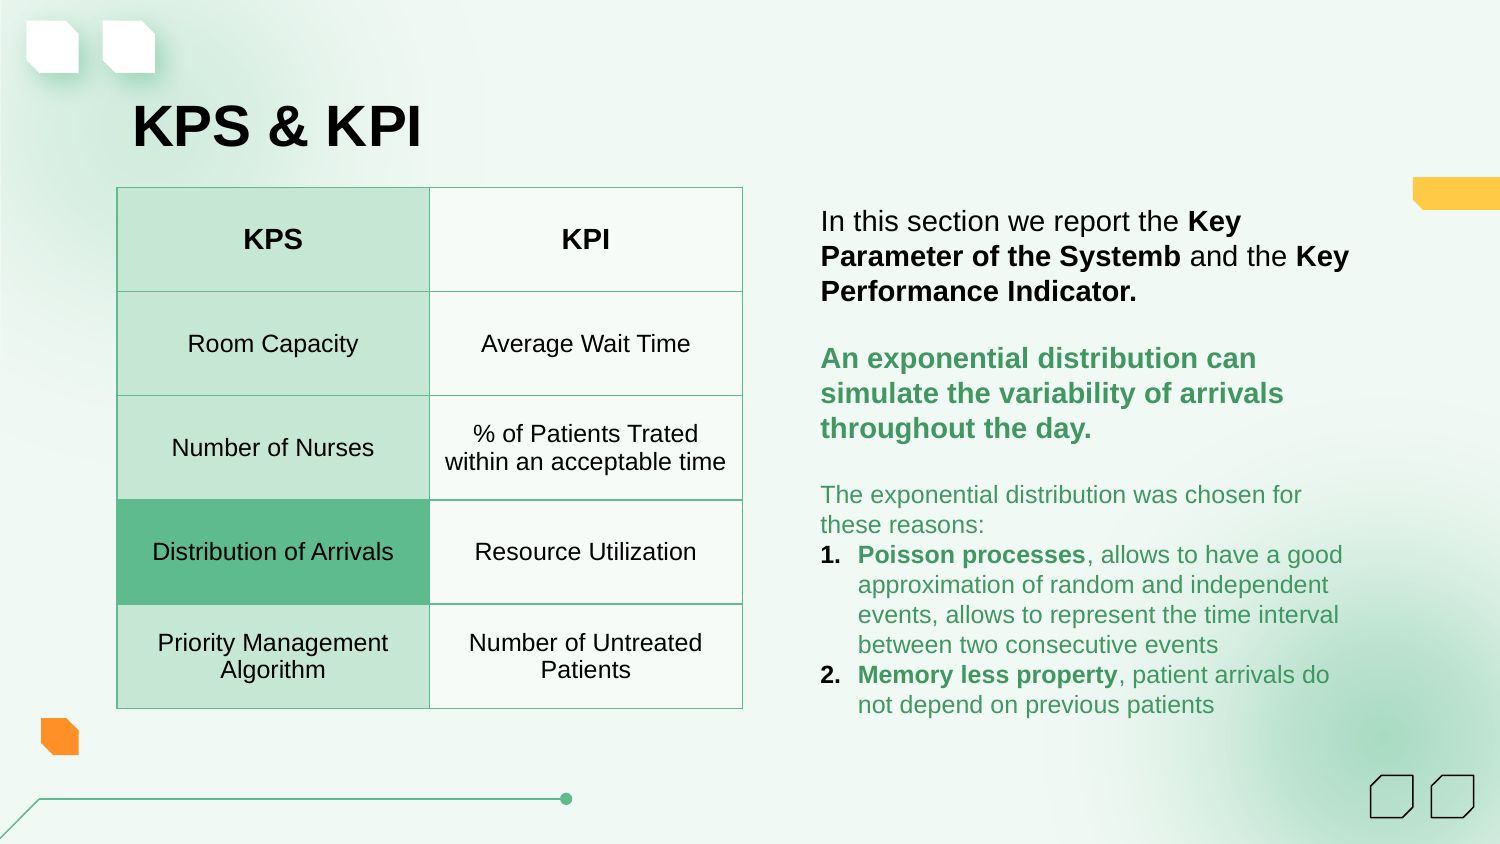

# KPS & KPI
| KPS | KPI |
| --- | --- |
| Room Capacity | Average Wait Time |
| Number of Nurses | % of Patients Trated within an acceptable time |
| Distribution of Arrivals | Resource Utilization |
| Priority Management Algorithm | Number of Untreated Patients |
In this section we report the Key Parameter of the Systemb and the Key Performance Indicator.
An exponential distribution can simulate the variability of arrivals throughout the day.

The exponential distribution was chosen for these reasons:
Poisson processes, allows to have a good approximation of random and independent events, allows to represent the time interval between two consecutive events
Memory less property, patient arrivals do not depend on previous patients